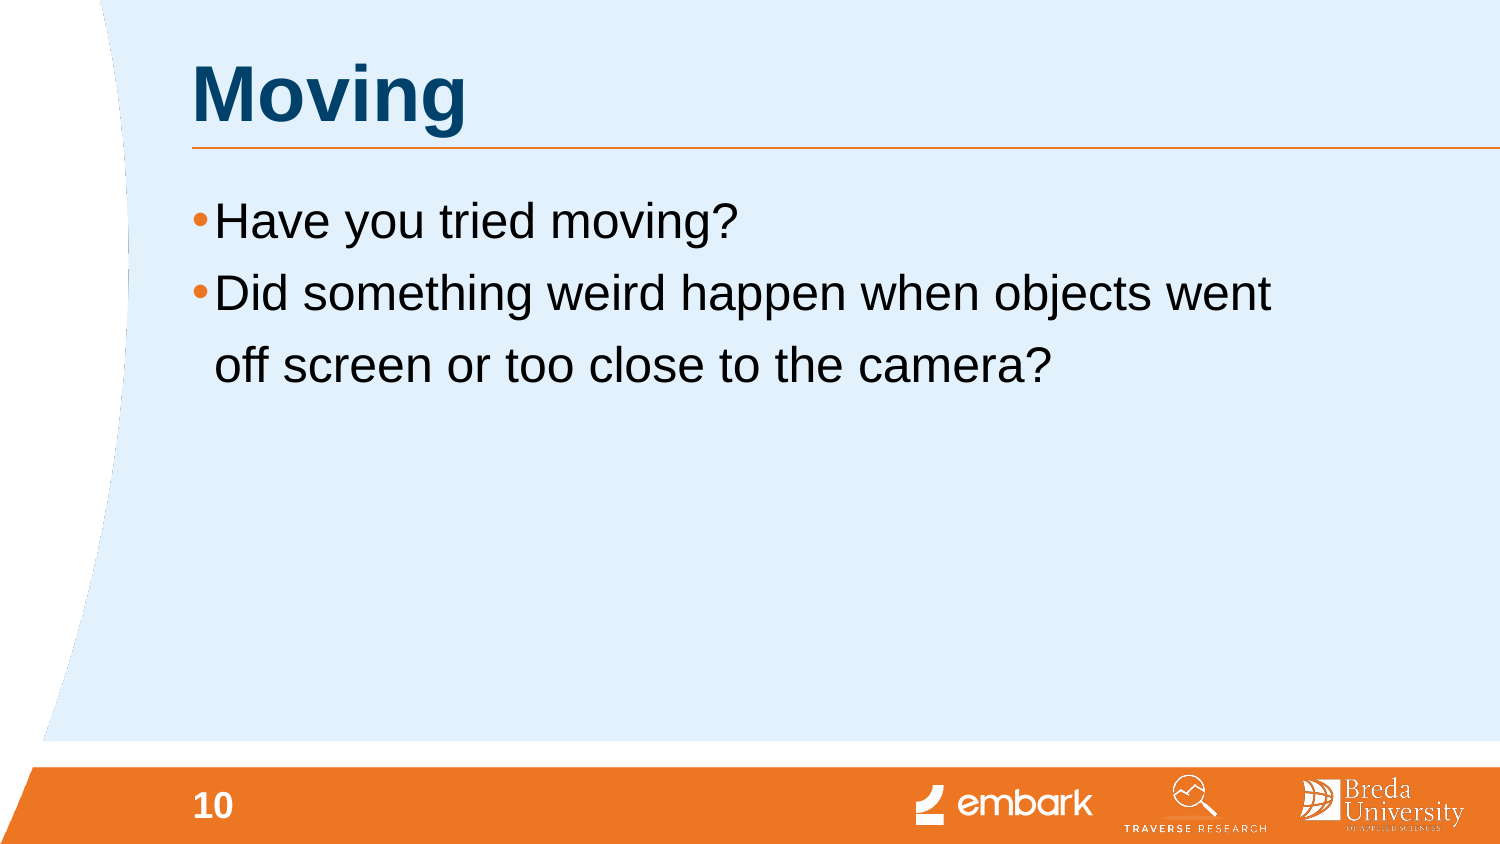

# Moving
Have you tried moving?
Did something weird happen when objects went off screen or too close to the camera?
10